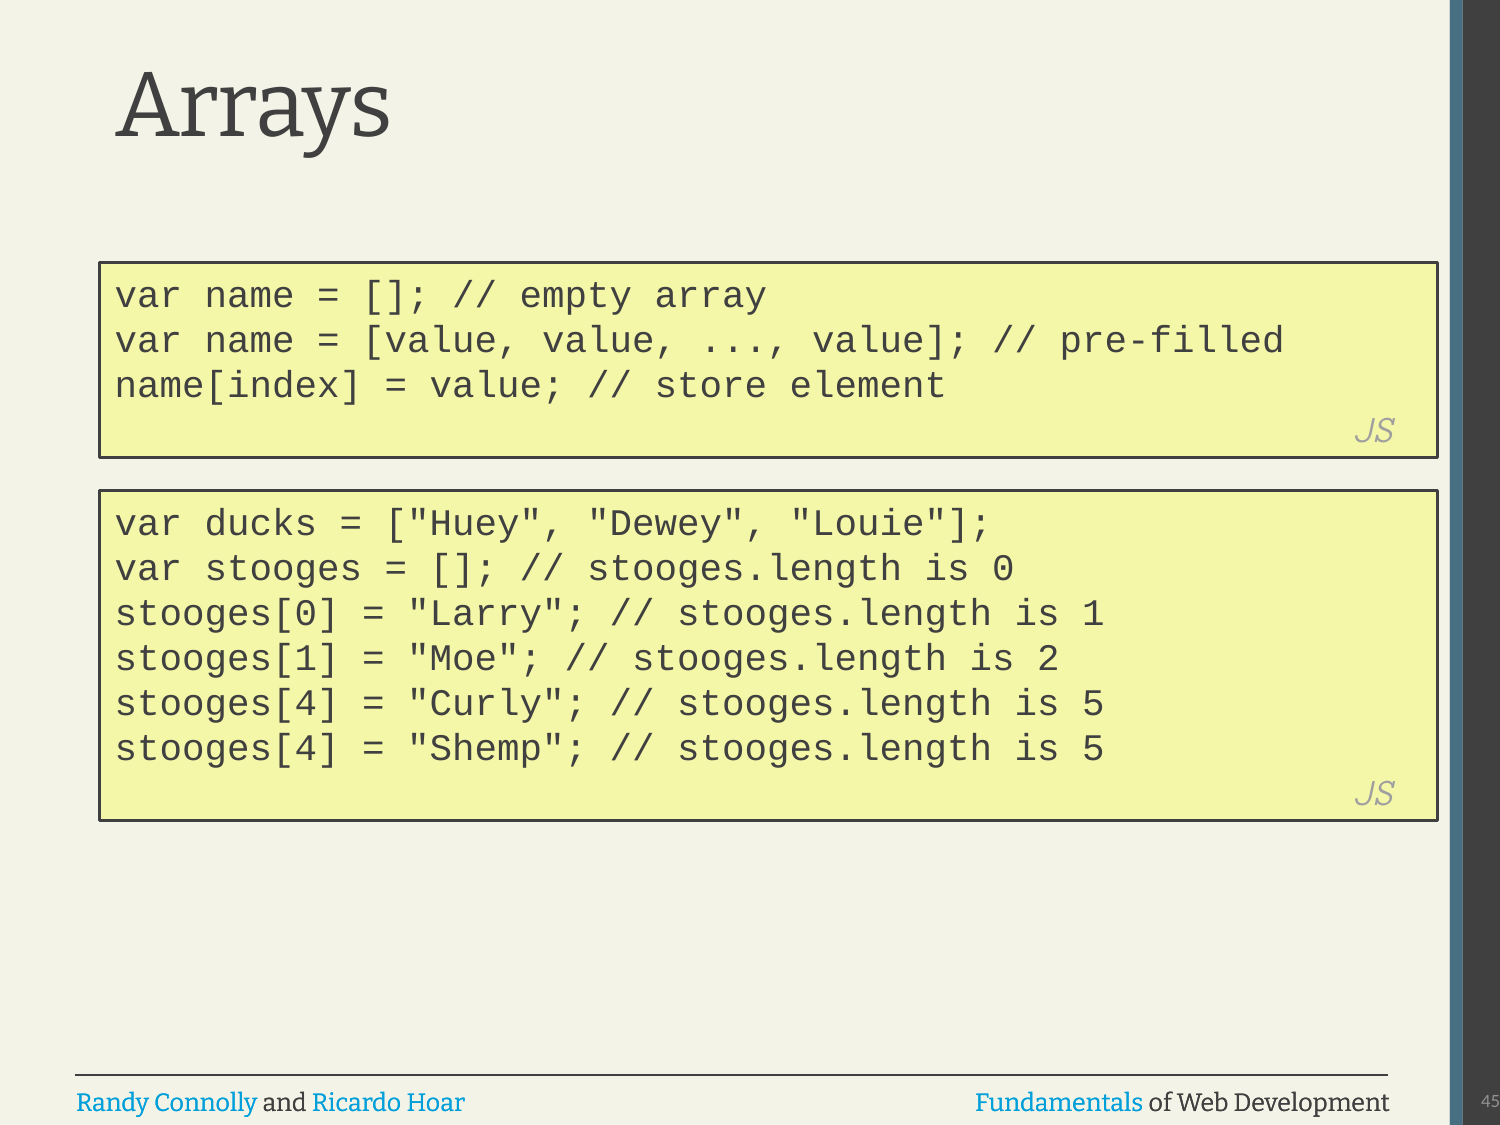

# Arrays
var name = []; // empty array
var name = [value, value, ..., value]; // pre-filled
name[index] = value; // store element		  		           	  	  		  		  JS
var ducks = ["Huey", "Dewey", "Louie"];
var stooges = []; // stooges.length is 0
stooges[0] = "Larry"; // stooges.length is 1
stooges[1] = "Moe"; // stooges.length is 2
stooges[4] = "Curly"; // stooges.length is 5
stooges[4] = "Shemp"; // stooges.length is 5	  		           	  	  		  		  JS
45